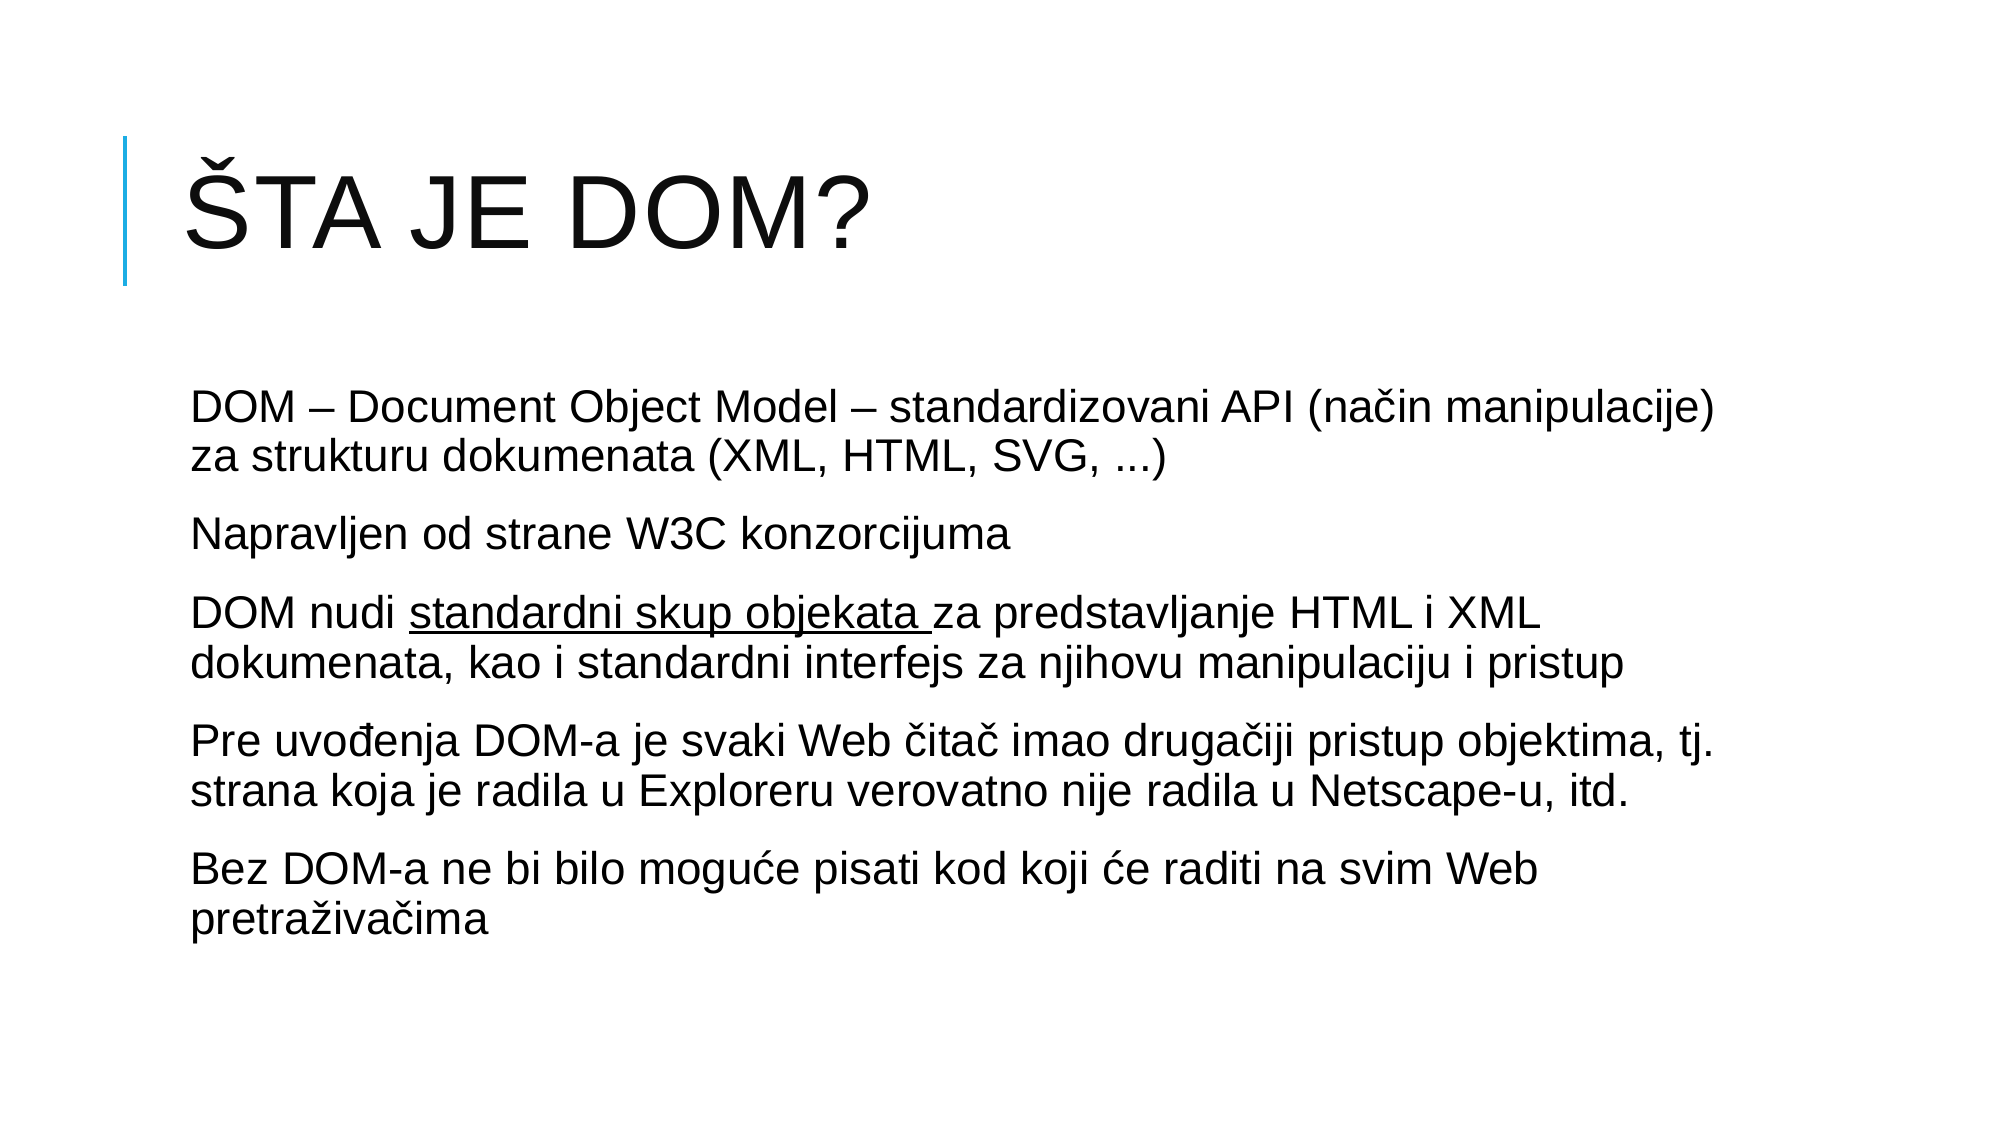

# Šta je DOM?
DOM – Document Object Model – standardizovani API (način manipulacije) za strukturu dokumenata (XML, HTML, SVG, ...)
Napravljen od strane W3C konzorcijuma
DOM nudi standardni skup objekata za predstavljanje HTML i XML dokumenata, kao i standardni interfejs za njihovu manipulaciju i pristup
Pre uvođenja DOM-a je svaki Web čitač imao drugačiji pristup objektima, tj. strana koja je radila u Exploreru verovatno nije radila u Netscape-u, itd.
Bez DOM-a ne bi bilo moguće pisati kod koji će raditi na svim Web pretraživačima